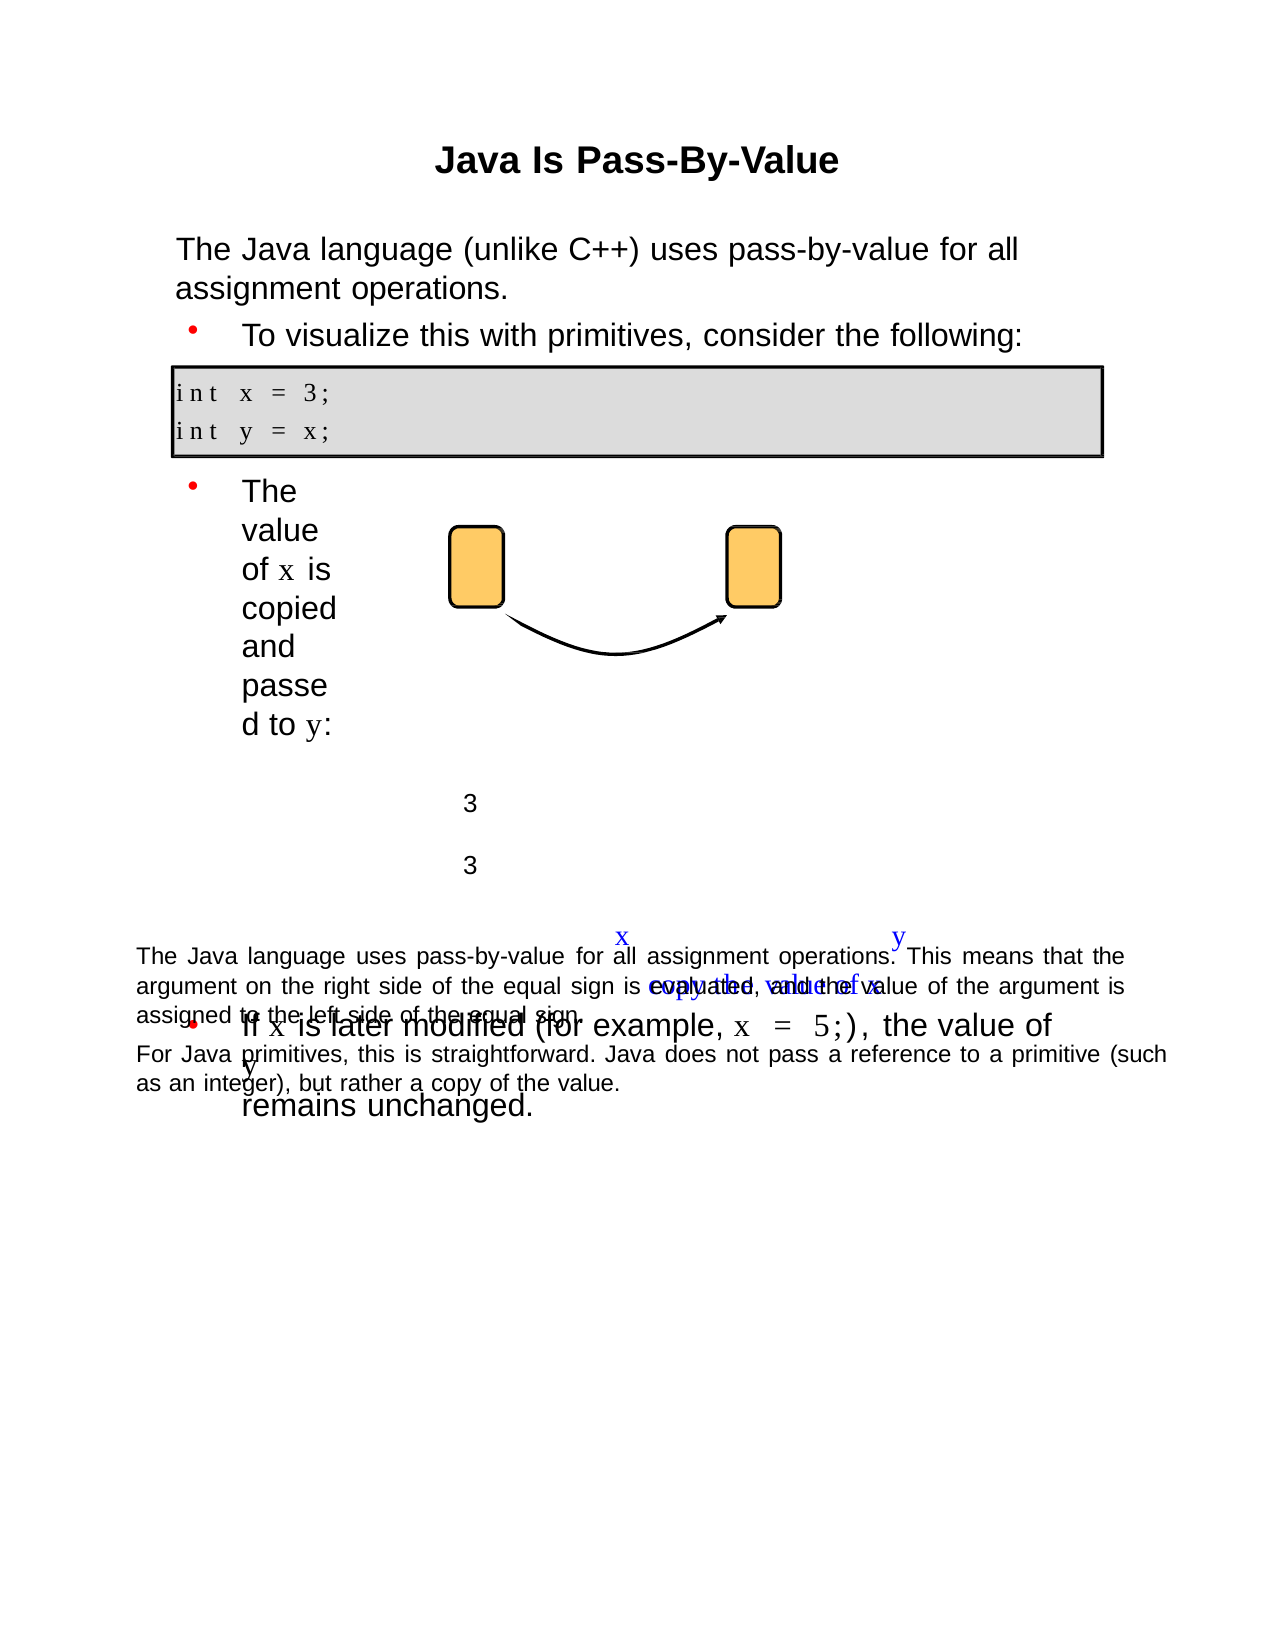

Java Is Pass-By-Value

The Java language (unlike C++) uses pass-by-value for all assignment operations.
To visualize this with primitives, consider the following:
int x = 3; int y = x;
The value of x is copied and passed to y:

3	3

x	y
copy the value of x
If x is later modified (for example, x  =  5;), the value of y
remains unchanged.

The Java language uses pass-by-value for all assignment operations. This means that the argument on the right side of the equal sign is evaluated, and the value of the argument is assigned to the left side of the equal sign.
For Java primitives, this is straightforward. Java does not pass a reference to a primitive (such as an integer), but rather a copy of the value.